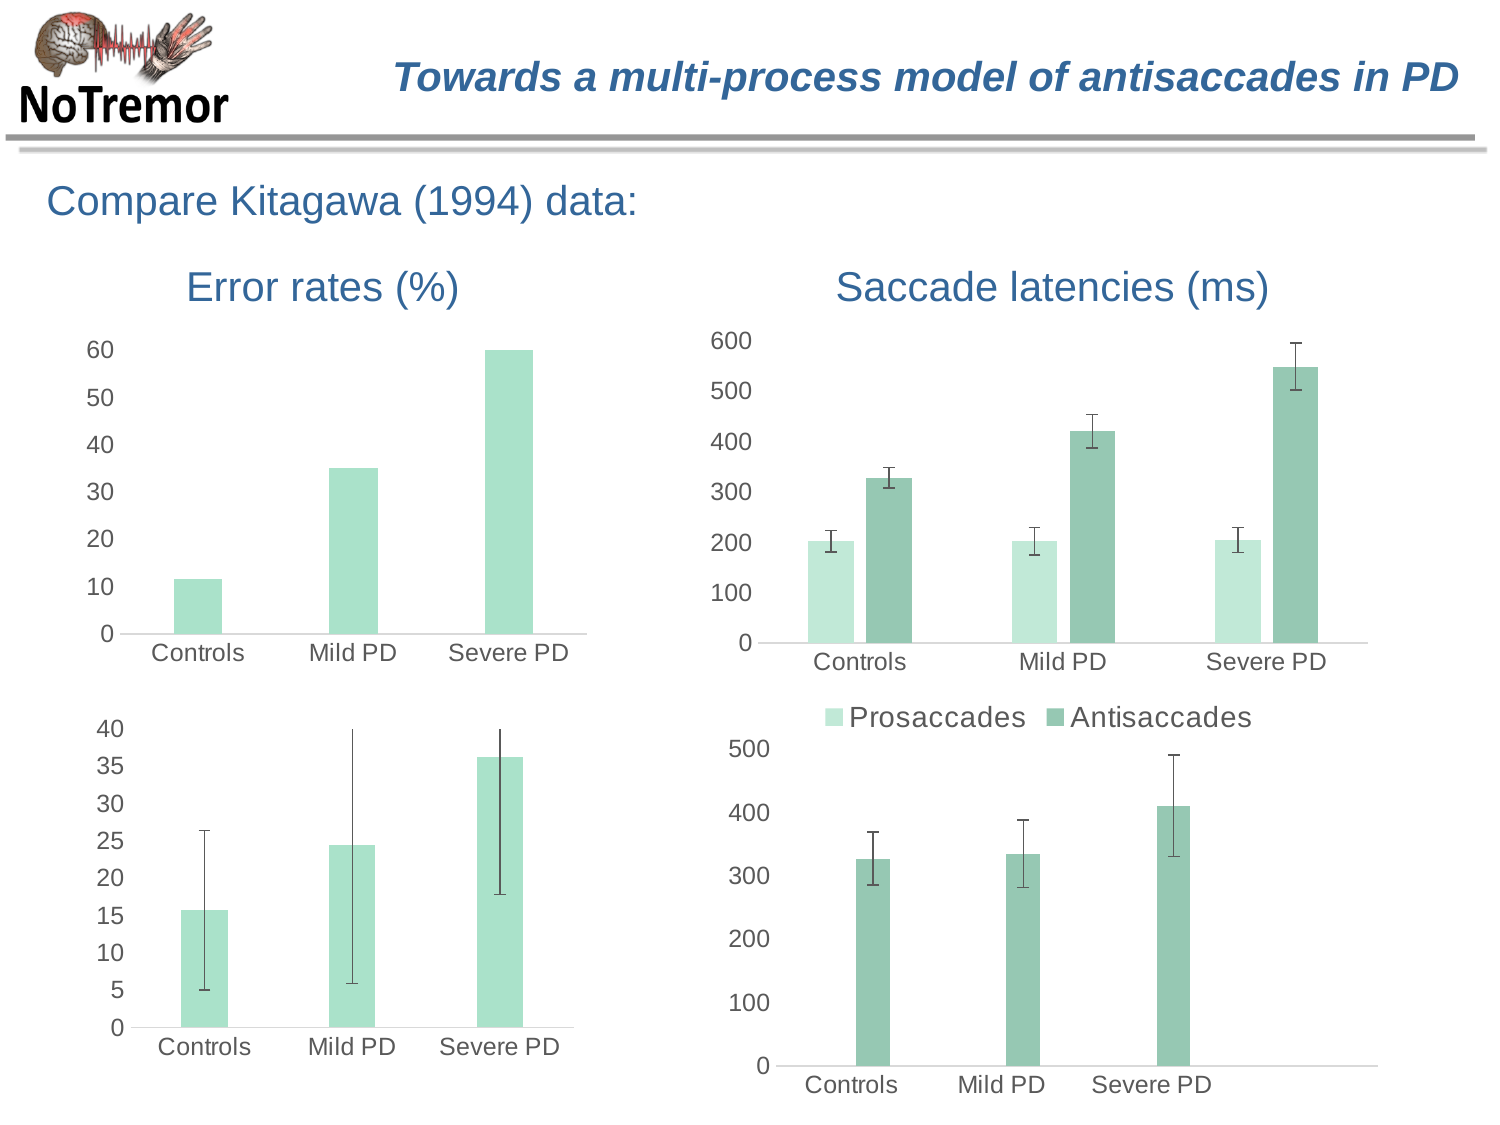

# Towards a multi-process model of antisaccades in PD
Compare Kitagawa (1994) data:
Error rates (%)
Saccade latencies (ms)

### Chart

| Category | Error rates |
|---|---|
| Controls | 11.667 |
| Mild PD | 35.0 |
| Severe PD | 60.0 |

### Chart

| Category | Prosaccades | Antisaccades |
|---|---|---|
| Controls | 202.083 | 328.698 |
| Mild PD | 202.067 | 420.949 |
| Severe PD | 204.667 | 549.333 |

### Chart

| Category | Error rates |
|---|---|
| Controls | 15.7 |
| Mild PD | 24.4 |
| Severe PD | 36.2 |

### Chart

| Category | Prosaccades | Antisaccades |
|---|---|---|
| Controls | 254.1 | 327.4 |
| Mild PD | 239.8 | 335.0 |
| Severe PD | 291.3 | 410.3 |